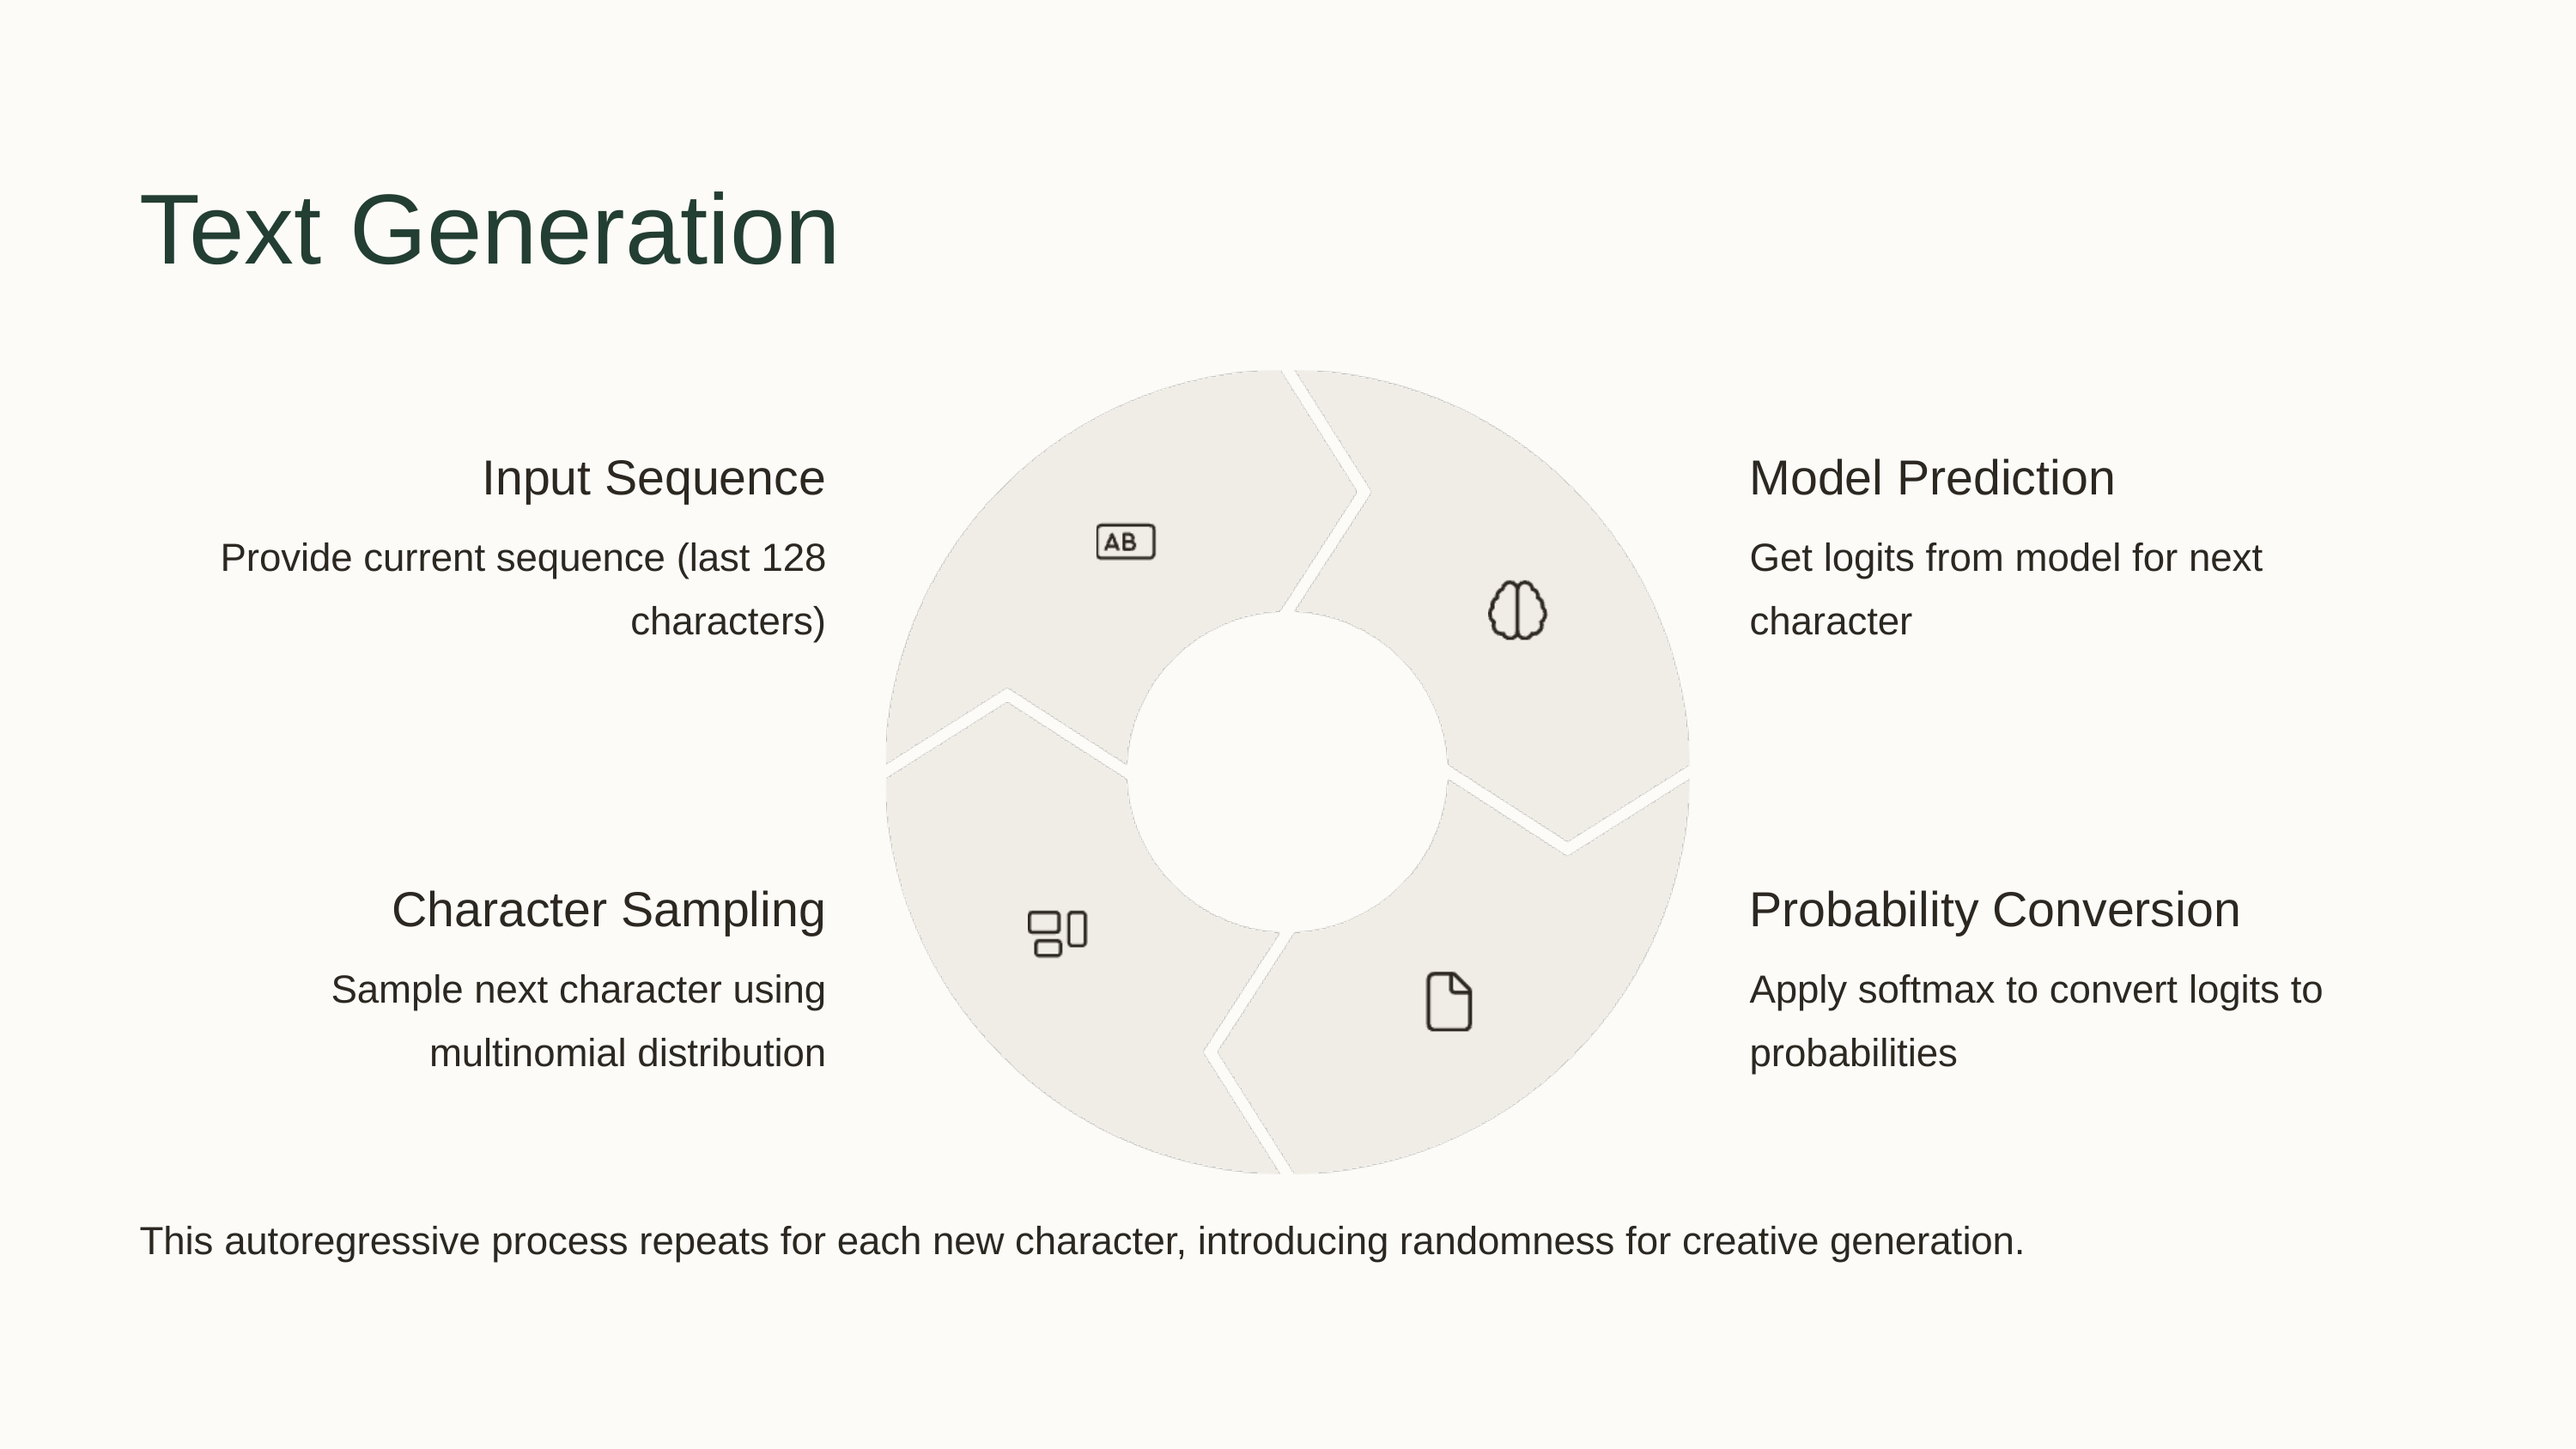

Text Generation

Input Sequence

Model Prediction

Provide current sequence (last 128 characters)

Get logits from model for next character

Character Sampling

Probability Conversion

Sample next character using multinomial distribution

Apply softmax to convert logits to probabilities

This autoregressive process repeats for each new character, introducing randomness for creative generation.